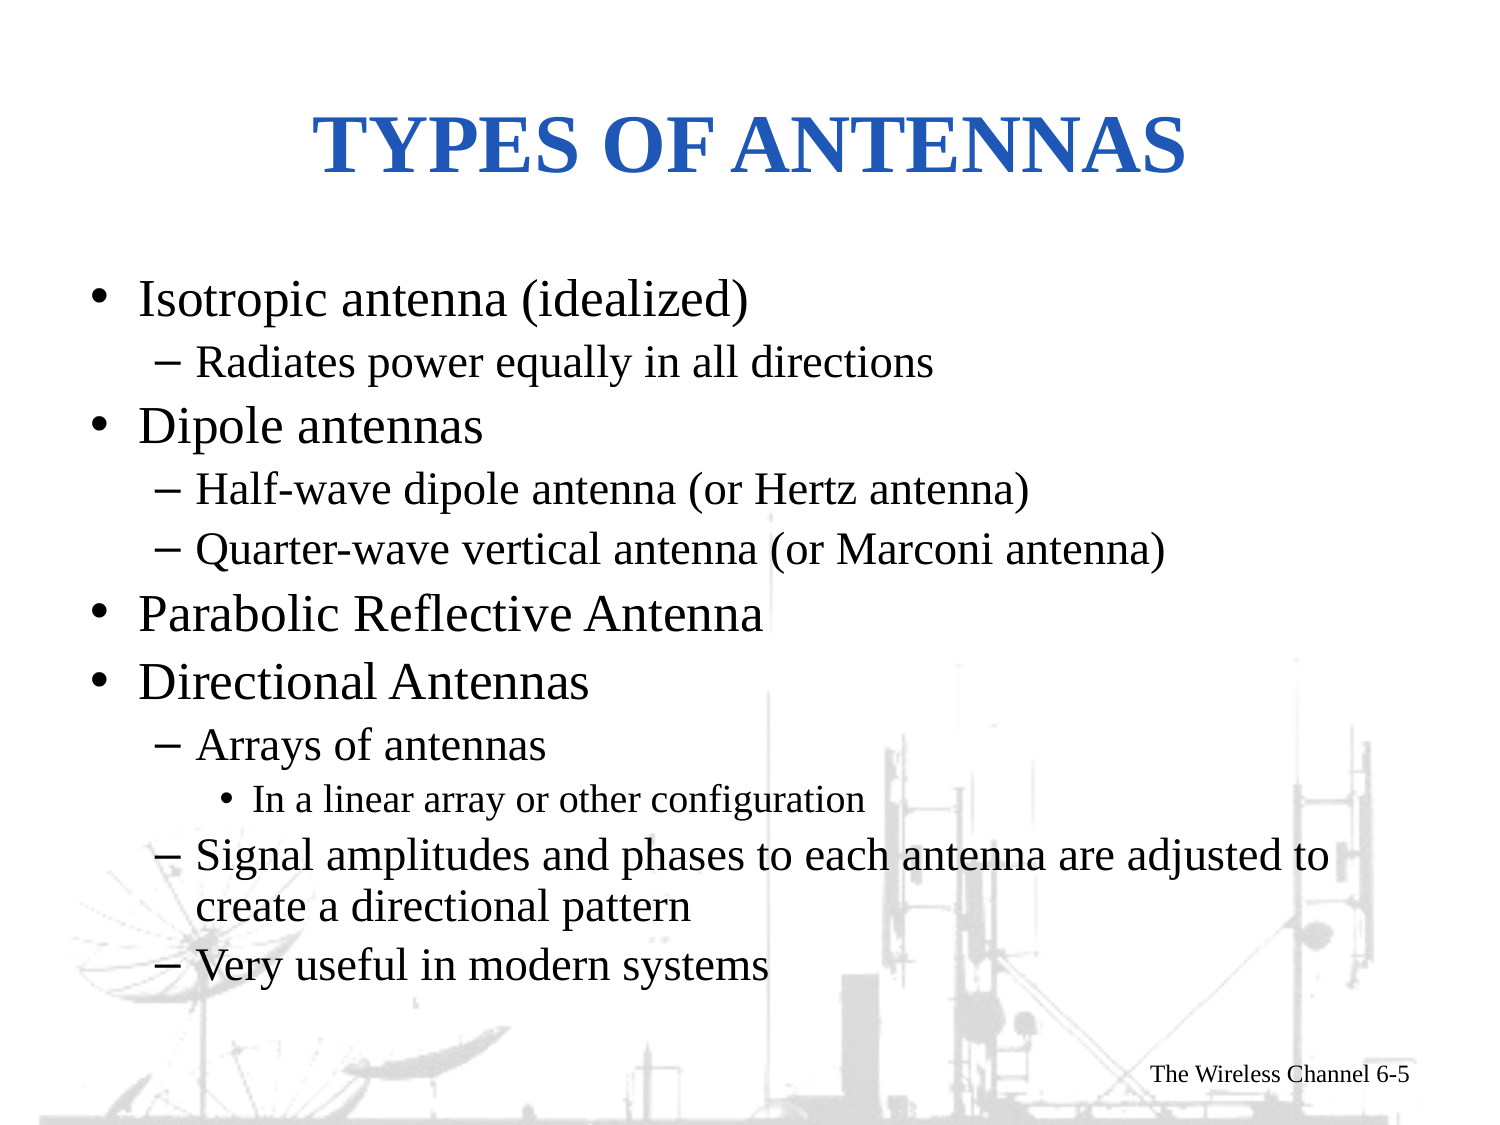

# Types of Antennas
Isotropic antenna (idealized)
Radiates power equally in all directions
Dipole antennas
Half-wave dipole antenna (or Hertz antenna)
Quarter-wave vertical antenna (or Marconi antenna)
Parabolic Reflective Antenna
Directional Antennas
Arrays of antennas
In a linear array or other configuration
Signal amplitudes and phases to each antenna are adjusted to create a directional pattern
Very useful in modern systems
The Wireless Channel 6-5